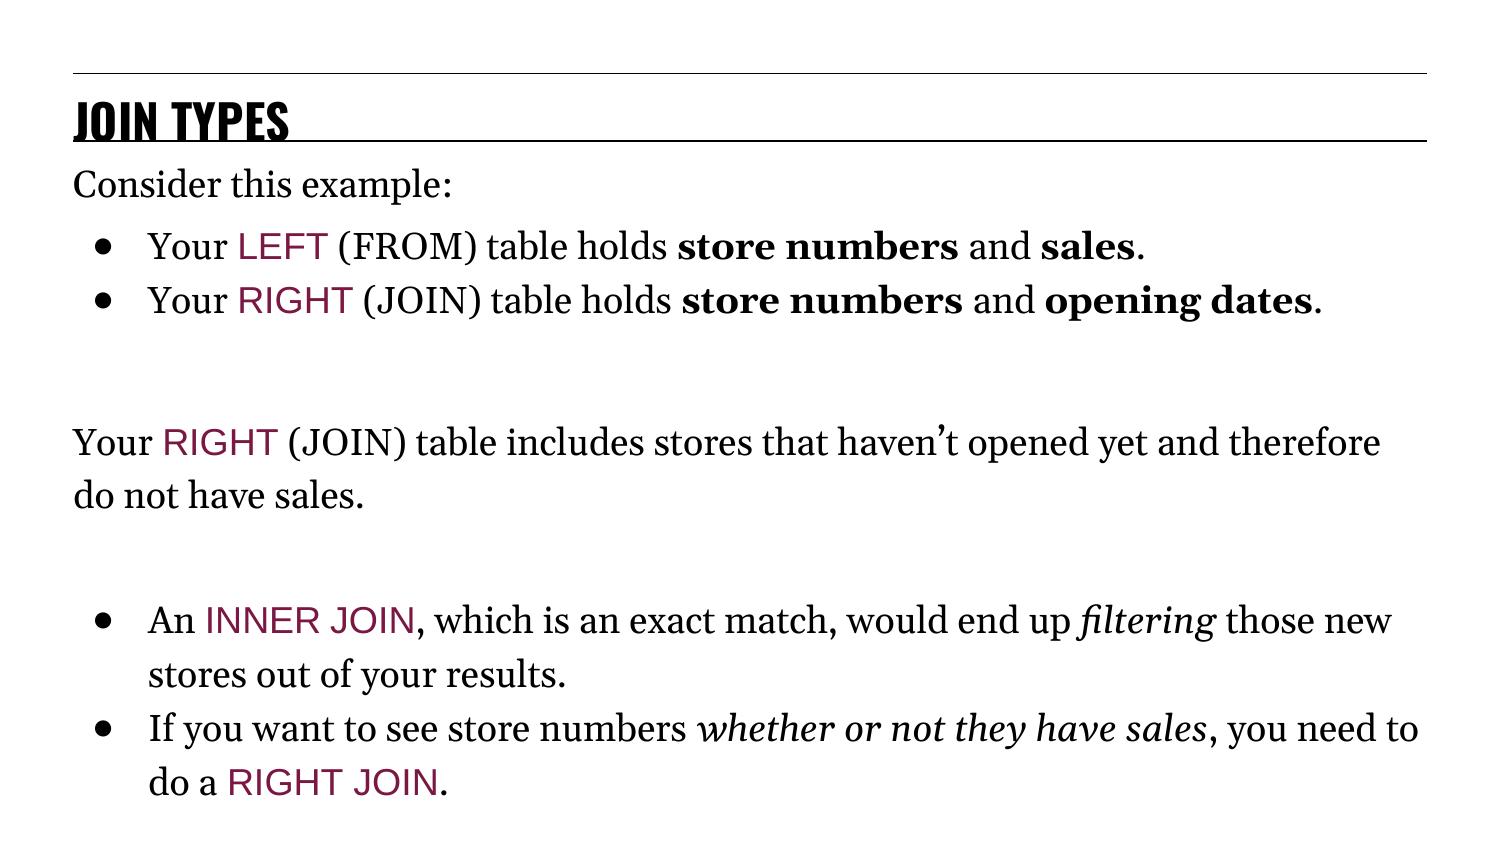

JOIN TYPES
Consider this example:
Your LEFT (FROM) table holds store numbers and sales.
Your RIGHT (JOIN) table holds store numbers and opening dates.

Your RIGHT (JOIN) table includes stores that haven’t opened yet and therefore do not have sales.
An INNER JOIN, which is an exact match, would end up filtering those new stores out of your results.
If you want to see store numbers whether or not they have sales, you need to do a RIGHT JOIN.